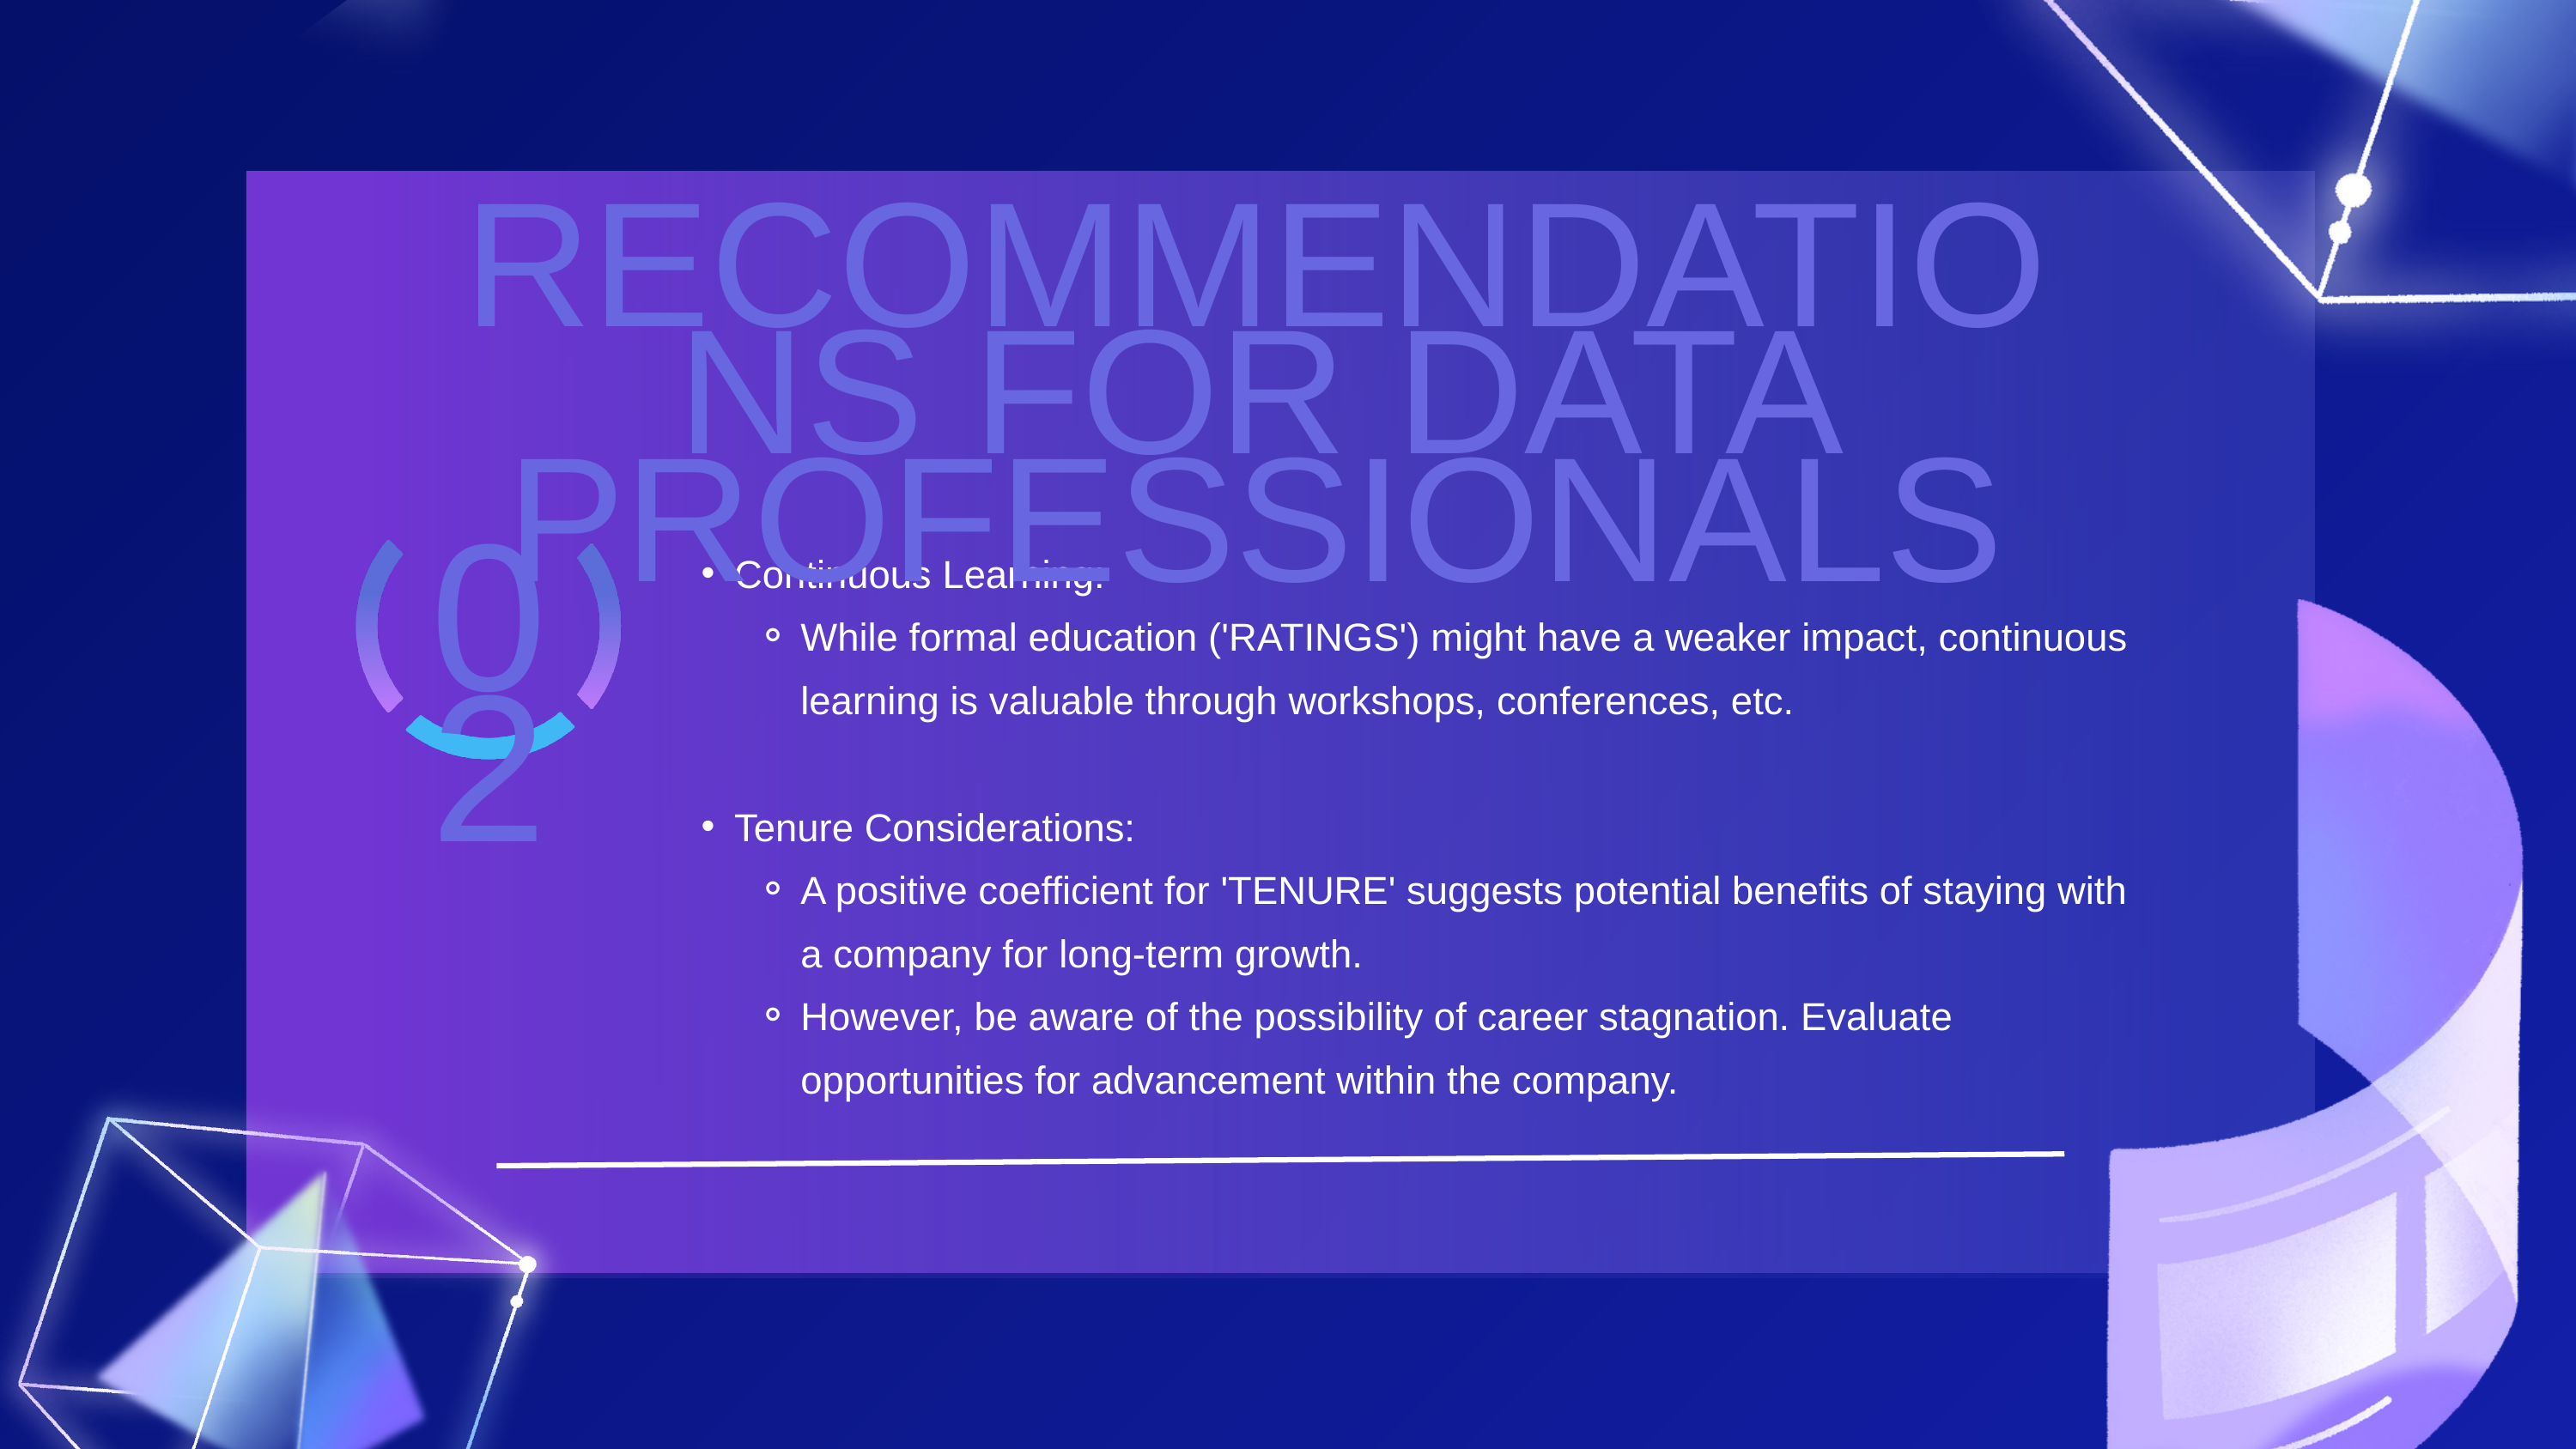

RECOMMENDATIONS FOR DATA PROFESSIONALS
Continuous Learning:
While formal education ('RATINGS') might have a weaker impact, continuous learning is valuable through workshops, conferences, etc.

Tenure Considerations:
A positive coefficient for 'TENURE' suggests potential benefits of staying with a company for long-term growth.
However, be aware of the possibility of career stagnation. Evaluate opportunities for advancement within the company.

02